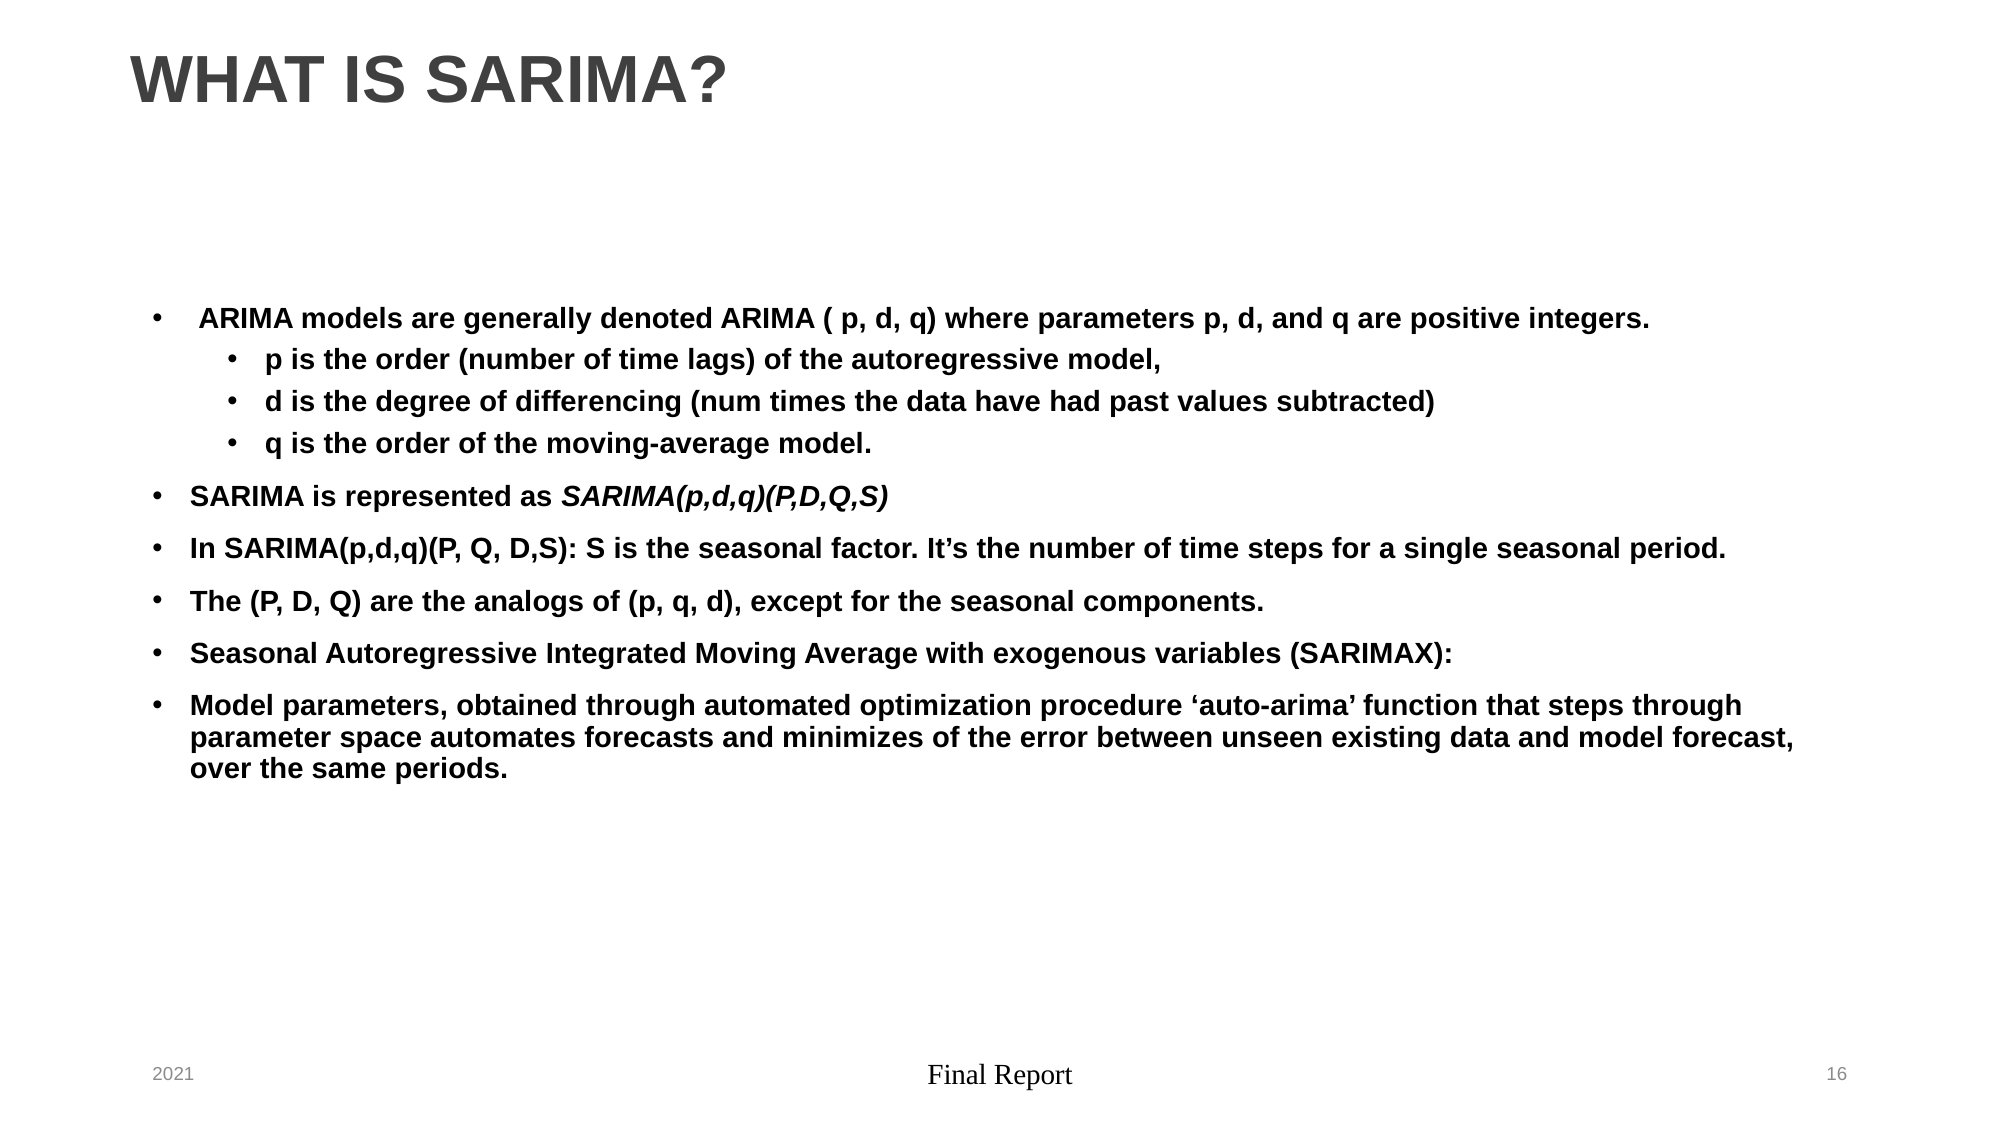

# What is sarima?

 ARIMA models are generally denoted ARIMA ( p, d, q) where parameters p, d, and q are positive integers.
p is the order (number of time lags) of the autoregressive model,
d is the degree of differencing (num times the data have had past values subtracted)
q is the order of the moving-average model.
SARIMA is represented as SARIMA(p,d,q)(P,D,Q,S)
In SARIMA(p,d,q)(P, Q, D,S): S is the seasonal factor. It’s the number of time steps for a single seasonal period.
The (P, D, Q) are the analogs of (p, q, d), except for the seasonal components.
Seasonal Autoregressive Integrated Moving Average with exogenous variables (SARIMAX):
Model parameters, obtained through automated optimization procedure ‘auto-arima’ function that steps through parameter space automates forecasts and minimizes of the error between unseen existing data and model forecast, over the same periods.

2021
Final Report
16